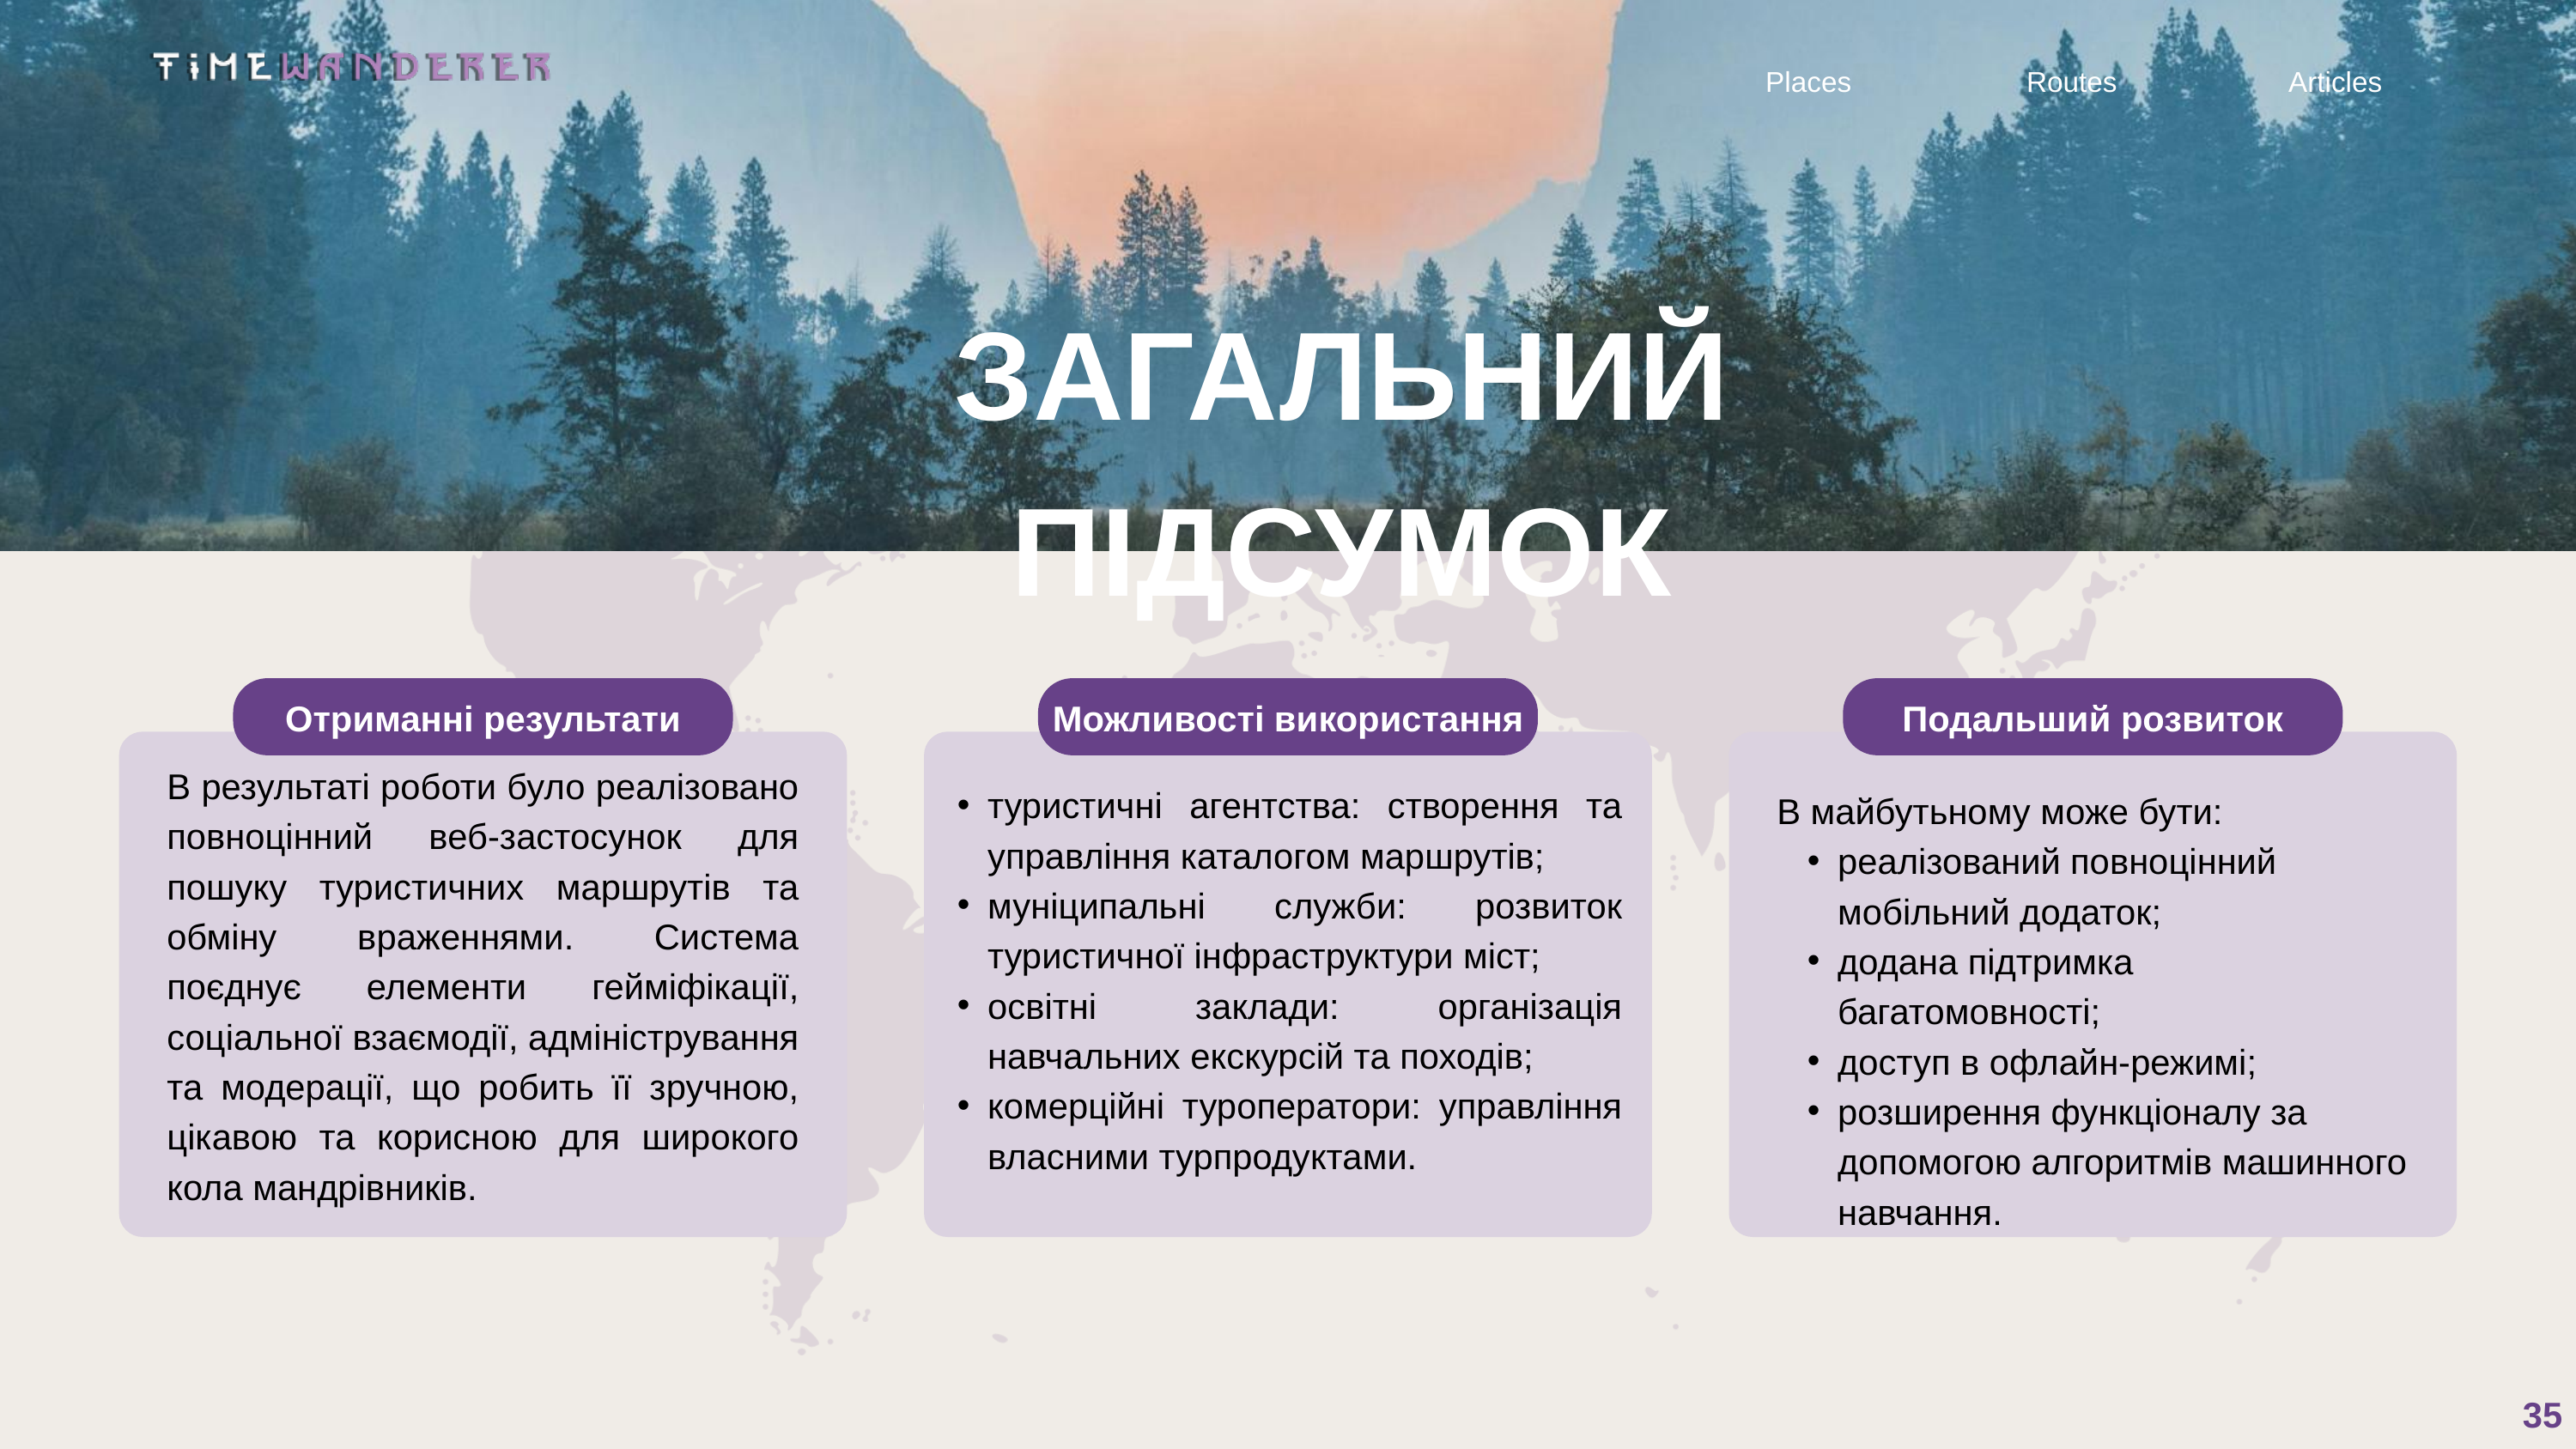

Places
Routes
Articles

ЗАГАЛЬНИЙ ПІДСУМОК

Отриманні результати
Можливості використання

Подальший розвиток

В результаті роботи було реалізовано повноцінний веб-застосунок для пошуку туристичних маршрутів та обміну враженнями. Система поєднує елементи гейміфікації, соціальної взаємодії, адміністрування та модерації, що робить її зручною, цікавою та корисною для широкого кола мандрівників.
туристичні агентства: створення та управління каталогом маршрутів;
муніципальні служби: розвиток туристичної інфраструктури міст;
освітні заклади: організація навчальних екскурсій та походів;
комерційні туроператори: управління власними турпродуктами.

В майбутьному може бути:
реалізований повноцінний мобільний додаток;
додана підтримка  багатомовності;
доступ в офлайн-режимі;
розширення функціоналу за допомогою алгоритмів машинного навчання.
35